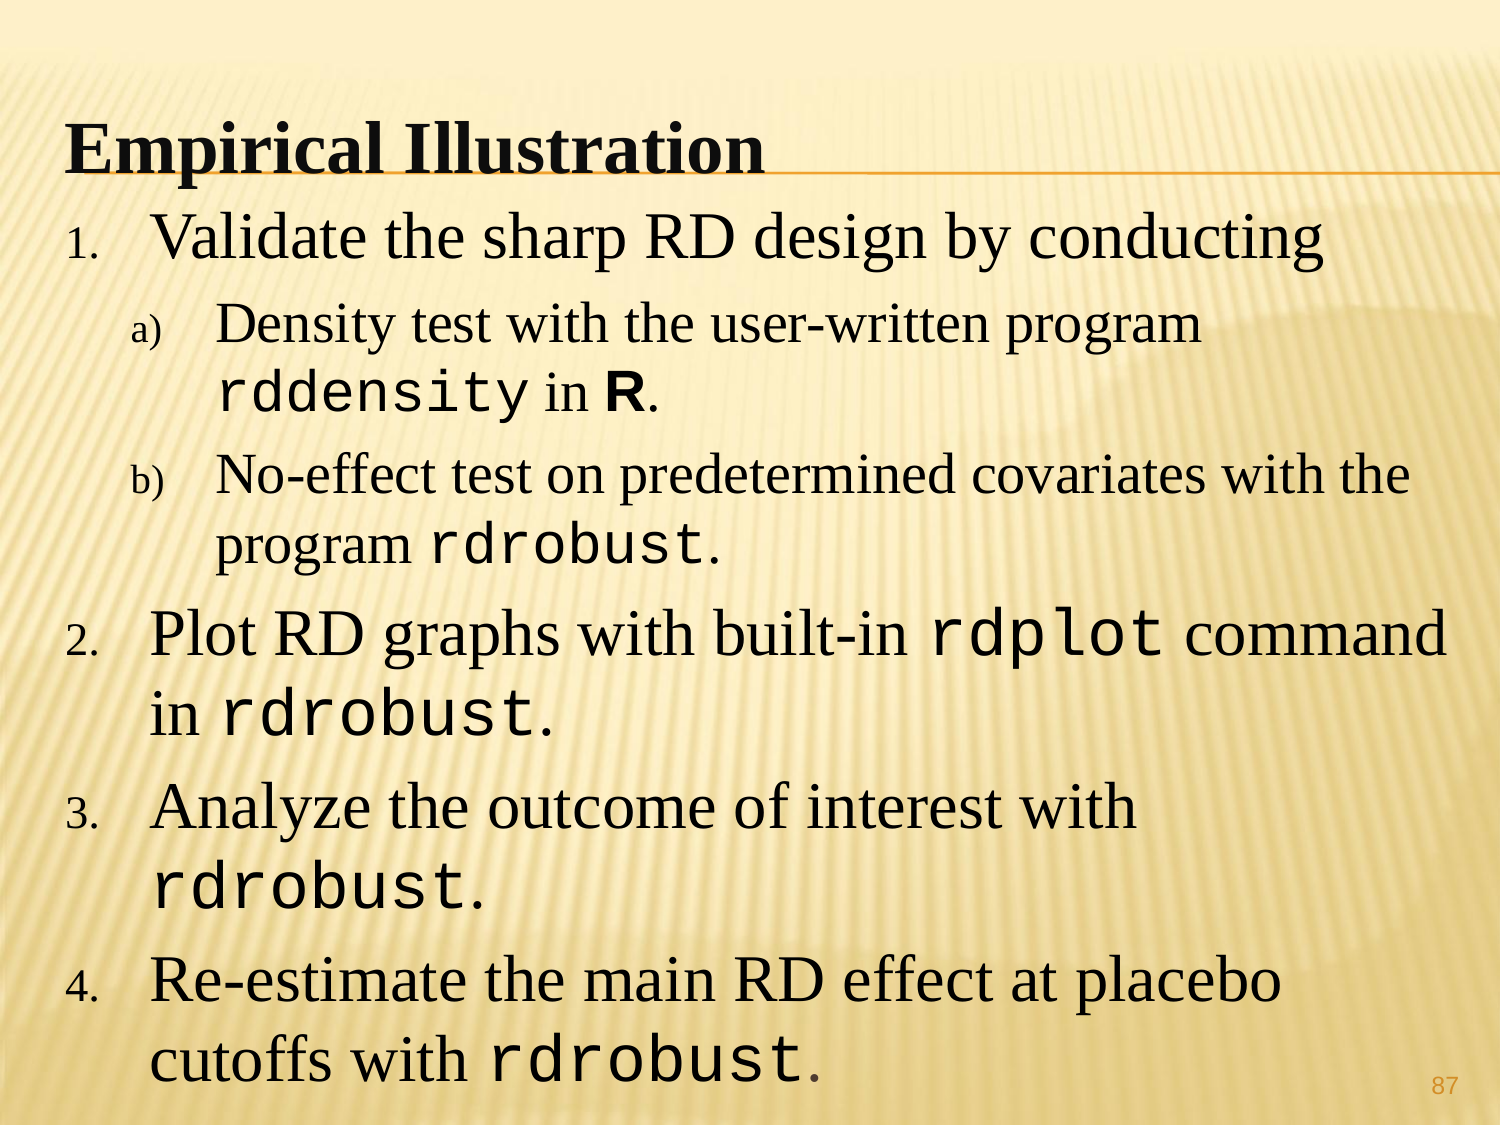

# Empirical Illustration
Validate the sharp RD design by conducting
Density test with the user-written program rddensity in R.
No-effect test on predetermined covariates with the program rdrobust.
Plot RD graphs with built-in rdplot command in rdrobust.
Analyze the outcome of interest with rdrobust.
Re-estimate the main RD effect at placebo cutoffs with rdrobust.
87